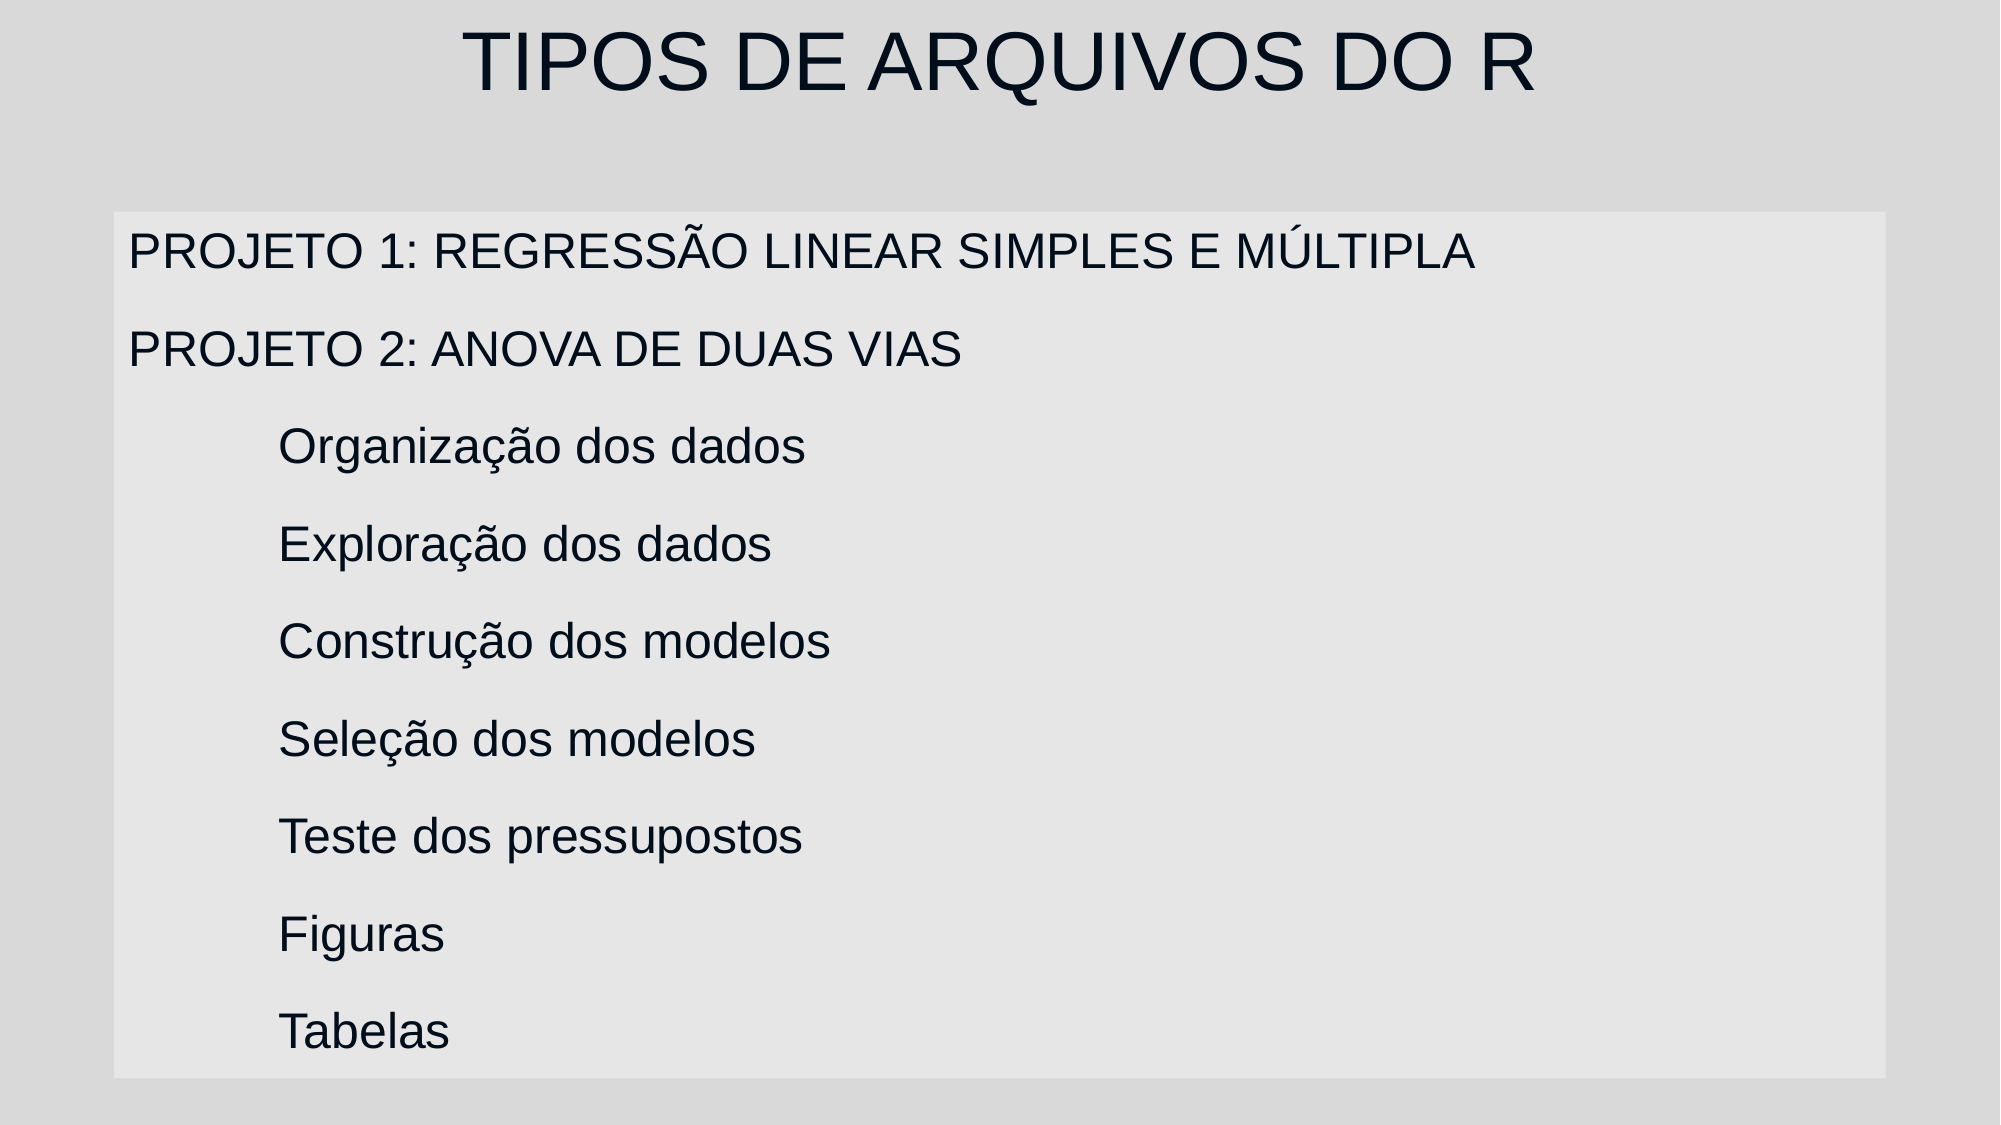

tipos de arquivos do R
Projeto 1: regressão linear simples e múltipla
Projeto 2: anova de duas vias
	Organização dos dados
	Exploração dos dados
	Construção dos modelos
	Seleção dos modelos
	Teste dos pressupostos
	Figuras
	Tabelas